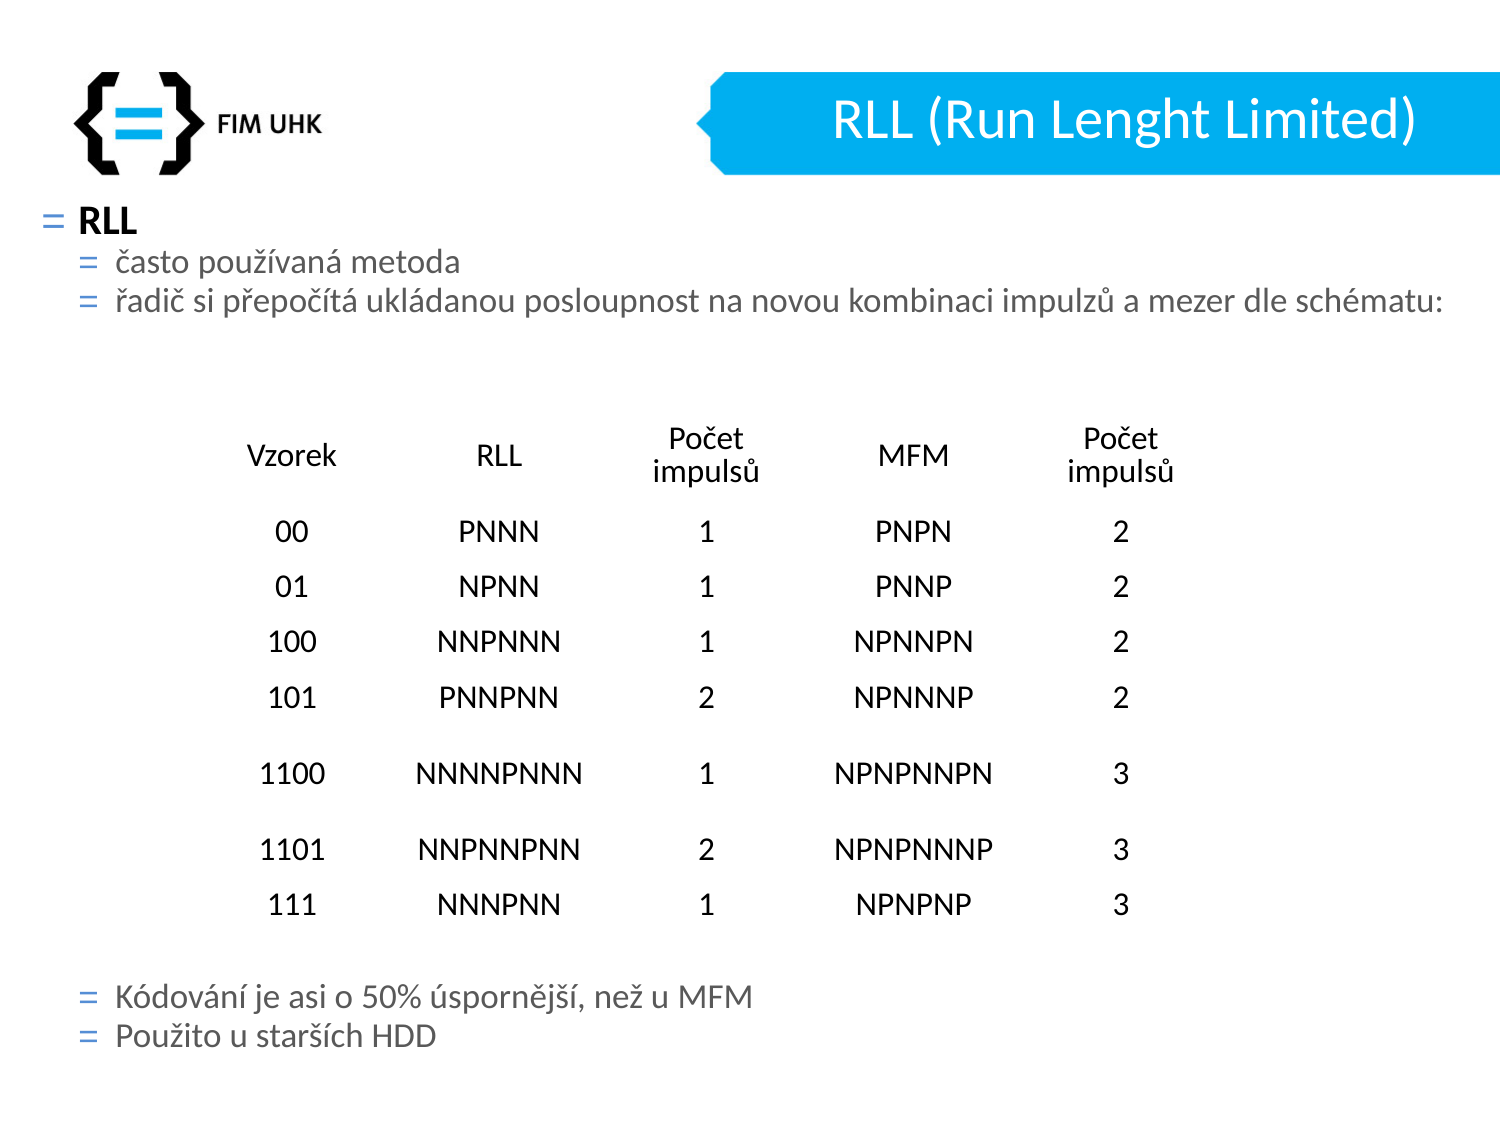

# RLL (Run Lenght Limited)
RLL
často používaná metoda
řadič si přepočítá ukládanou posloupnost na novou kombinaci impulzů a mezer dle schématu:

Kódování je asi o 50% úspornější, než u MFM
Použito u starších HDD

| Vzorek | RLL | Počet impulsů | MFM | Počet impulsů |
| --- | --- | --- | --- | --- |
| 00 | PNNN | 1 | PNPN | 2 |
| 01 | NPNN | 1 | PNNP | 2 |
| 100 | NNPNNN | 1 | NPNNPN | 2 |
| 101 | PNNPNN | 2 | NPNNNP | 2 |
| 1100 | NNNNPNNN | 1 | NPNPNNPN | 3 |
| 1101 | NNPNNPNN | 2 | NPNPNNNP | 3 |
| 111 | NNNPNN | 1 | NPNPNP | 3 |